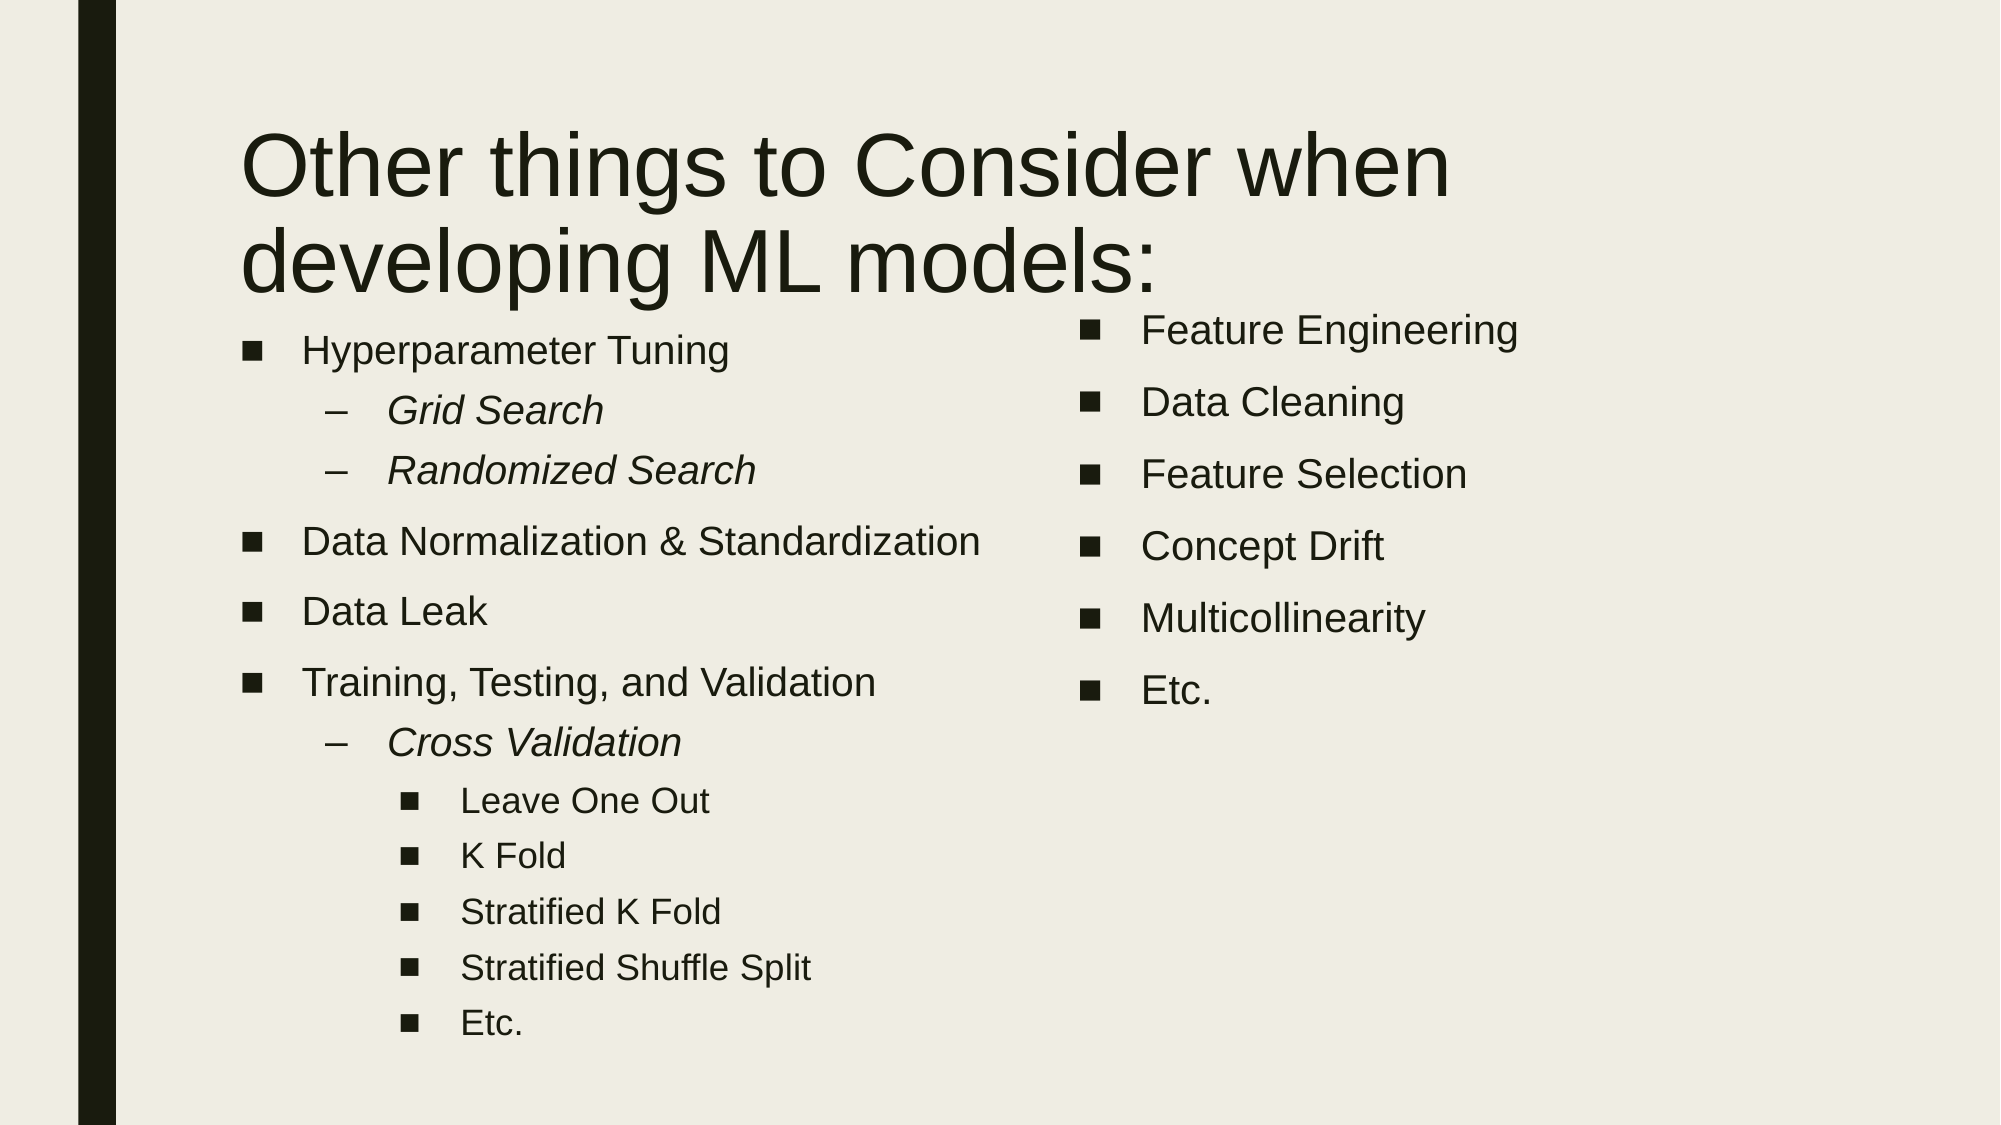

# Other things to Consider when developing ML models:
Feature Engineering
Data Cleaning
Feature Selection
Concept Drift
Multicollinearity
Etc.

Hyperparameter Tuning
Grid Search
Randomized Search
Data Normalization & Standardization
Data Leak
Training, Testing, and Validation
Cross Validation
Leave One Out
K Fold
Stratified K Fold
Stratified Shuffle Split
Etc.